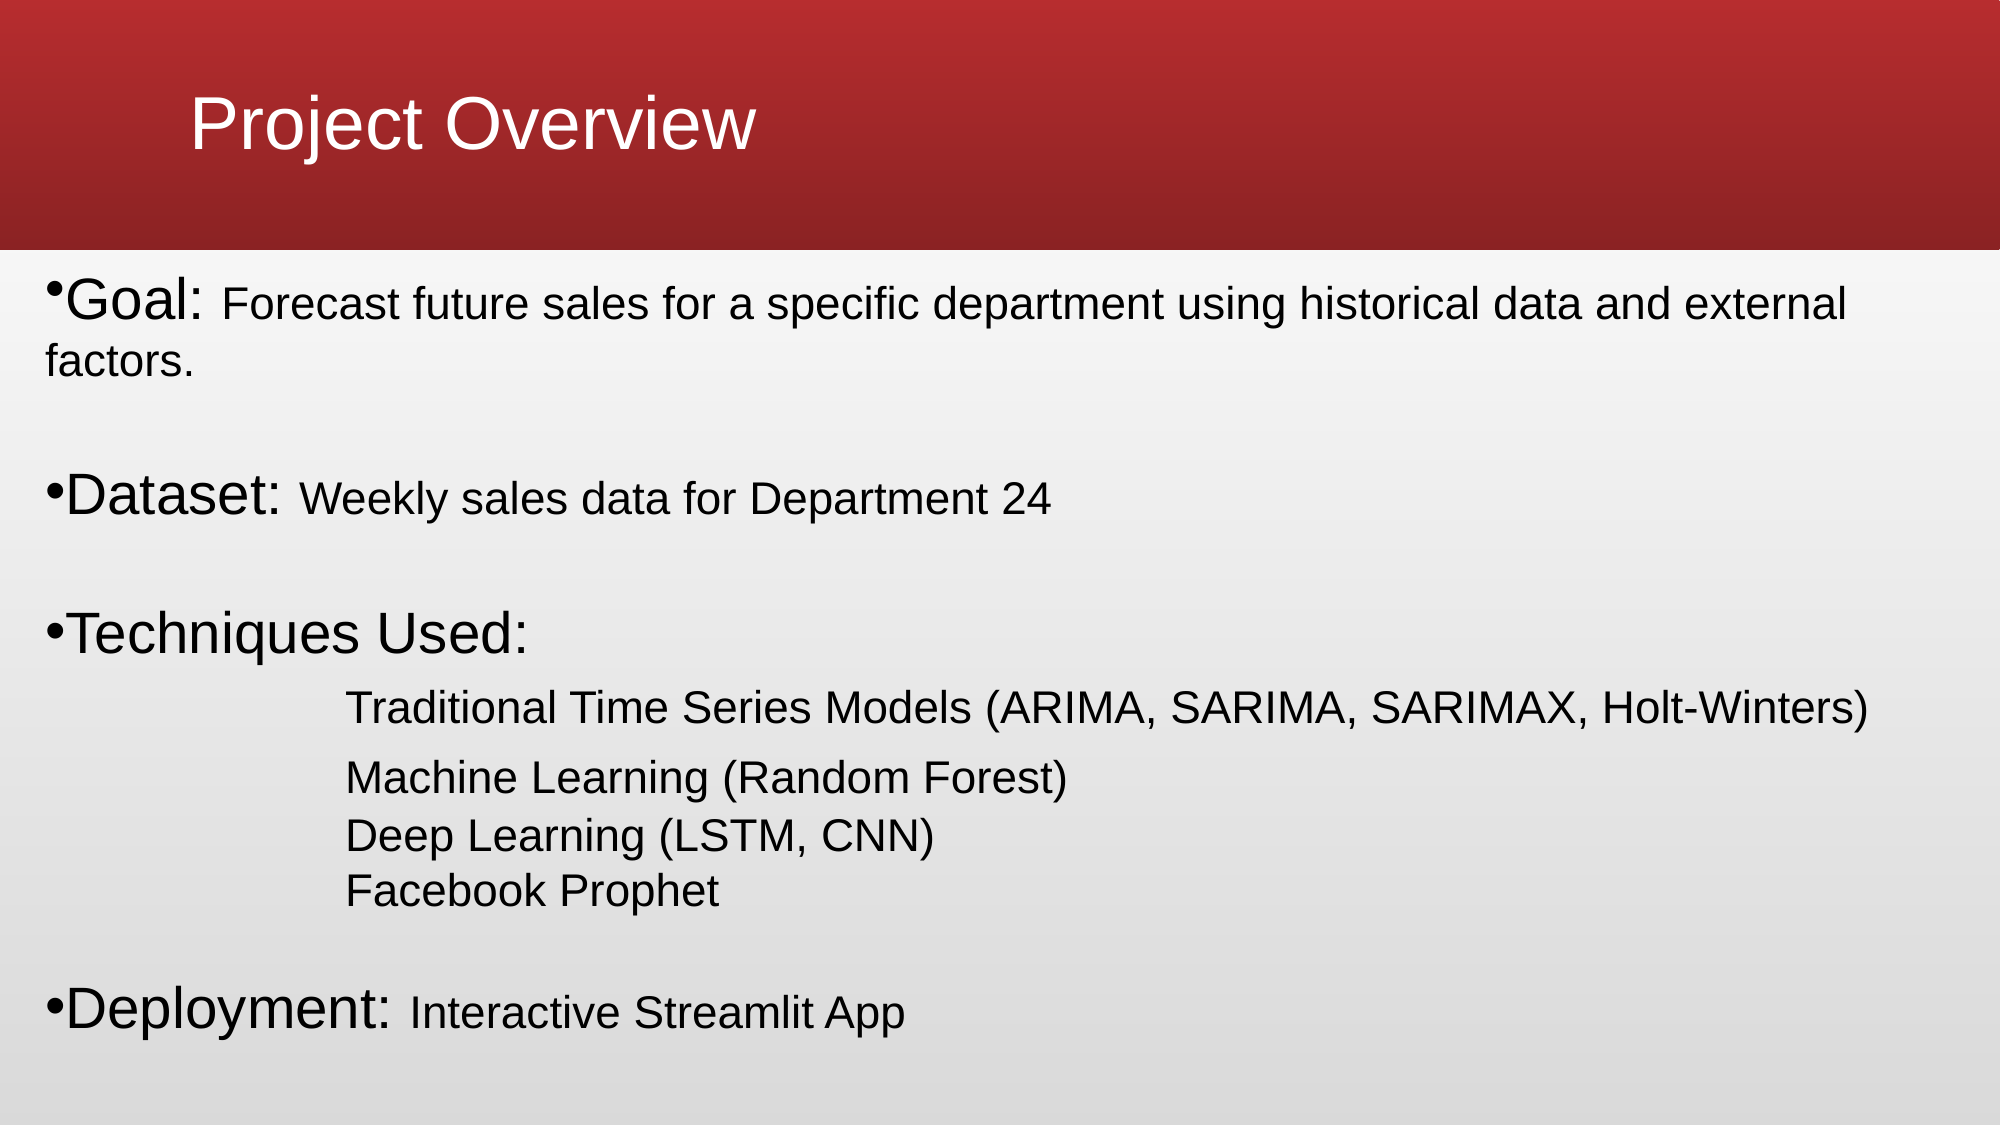

# Project Overview
Goal: Forecast future sales for a specific department using historical data and external factors.

Dataset: Weekly sales data for Department 24

Techniques Used:
		Traditional Time Series Models (ARIMA, SARIMA, SARIMAX, Holt-Winters)
		Machine Learning (Random Forest)
		Deep Learning (LSTM, CNN)
		Facebook Prophet

Deployment: Interactive Streamlit App